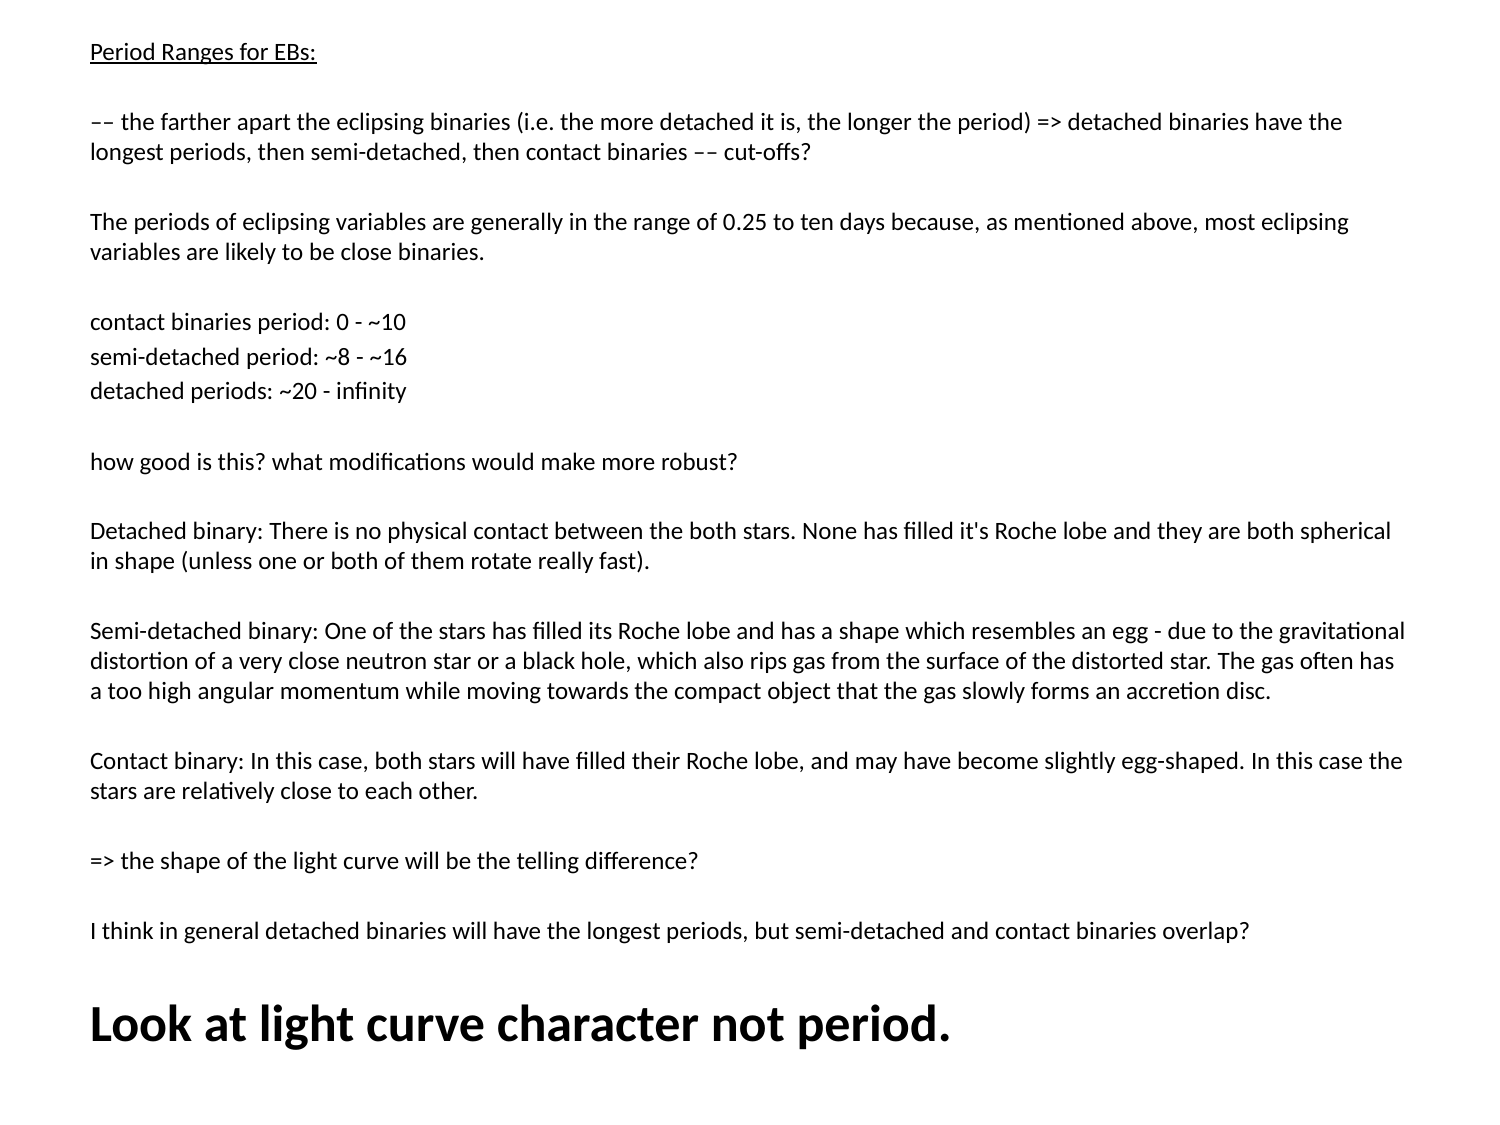

Period Ranges for EBs:

–– the farther apart the eclipsing binaries (i.e. the more detached it is, the longer the period) => detached binaries have the longest periods, then semi-detached, then contact binaries –– cut-offs?

The periods of eclipsing variables are generally in the range of 0.25 to ten days because, as mentioned above, most eclipsing variables are likely to be close binaries.

contact binaries period: 0 - ~10
semi-detached period: ~8 - ~16
detached periods: ~20 - infinity

how good is this? what modifications would make more robust?

Detached binary: There is no physical contact between the both stars. None has filled it's Roche lobe and they are both spherical in shape (unless one or both of them rotate really fast).

Semi-detached binary: One of the stars has filled its Roche lobe and has a shape which resembles an egg - due to the gravitational distortion of a very close neutron star or a black hole, which also rips gas from the surface of the distorted star. The gas often has a too high angular momentum while moving towards the compact object that the gas slowly forms an accretion disc.

Contact binary: In this case, both stars will have filled their Roche lobe, and may have become slightly egg-shaped. In this case the stars are relatively close to each other.

=> the shape of the light curve will be the telling difference?

I think in general detached binaries will have the longest periods, but semi-detached and contact binaries overlap?

Look at light curve character not period.